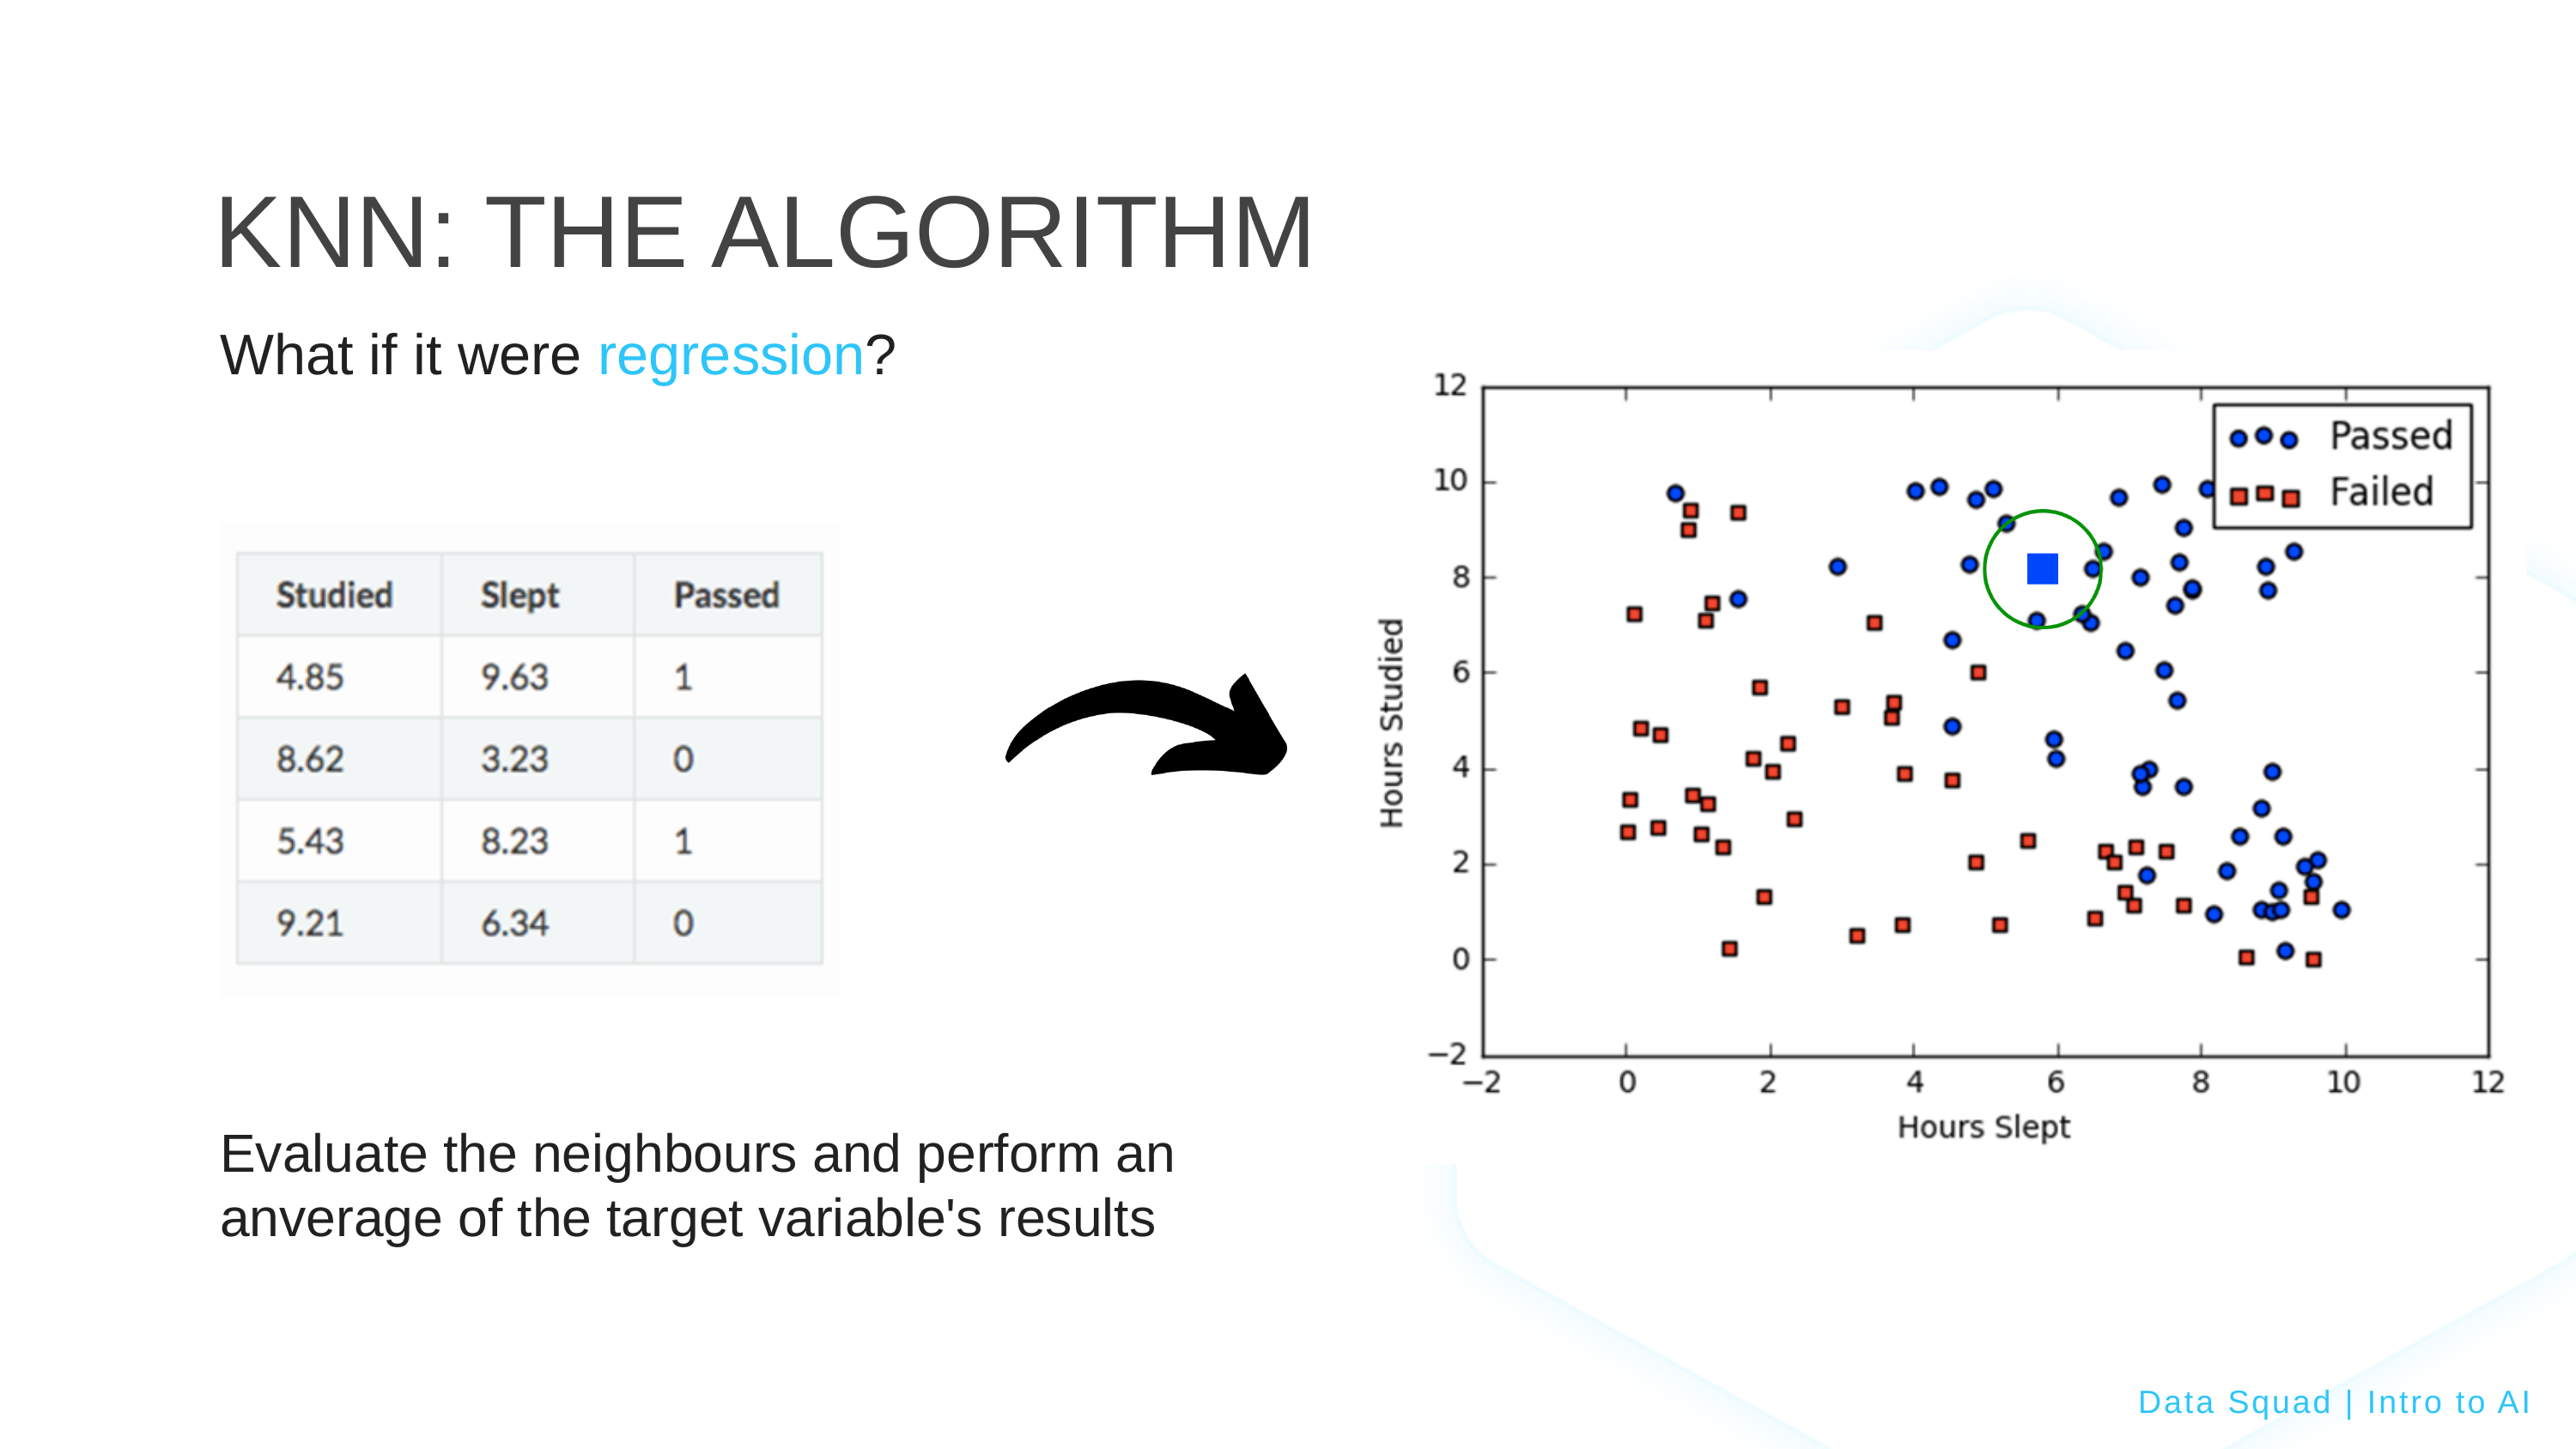

KNN: THE ALGORITHM
What if it were regression?

Evaluate the neighbours and perform an anverage of the target variable's results
Data Squad | Intro to AI